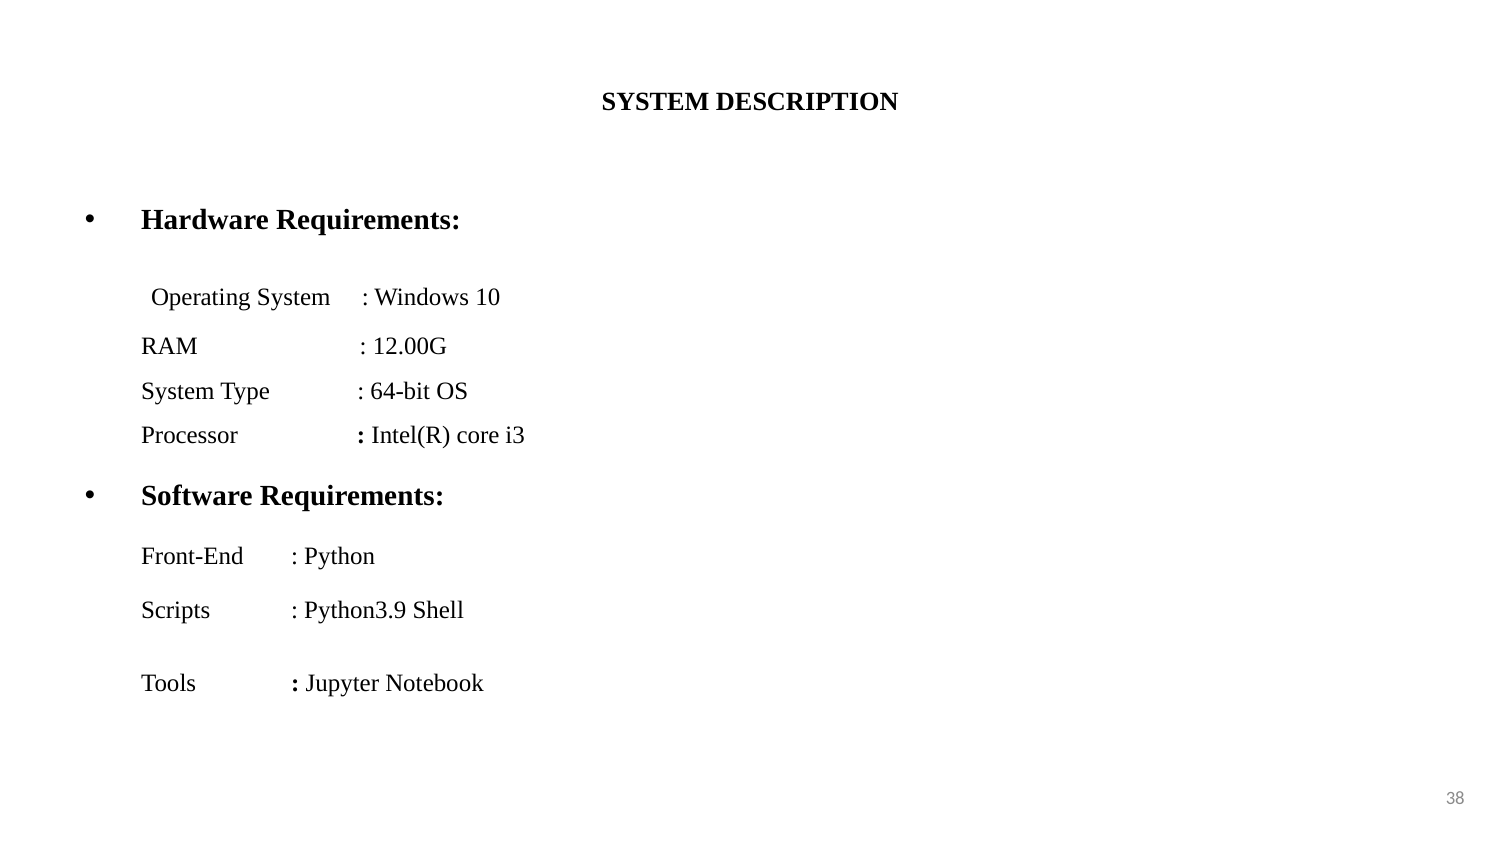

# SYSTEM DESCRIPTION
Hardware Requirements:
      Operating System     : Windows 10
RAM 	           : 12.00G
System Type              : 64-bit OS
Processor                   : Intel(R) core i3

Software Requirements:

Front-End 	: Python

Scripts 	: Python3.9 Shell

Tools 	: Jupyter Notebook

38